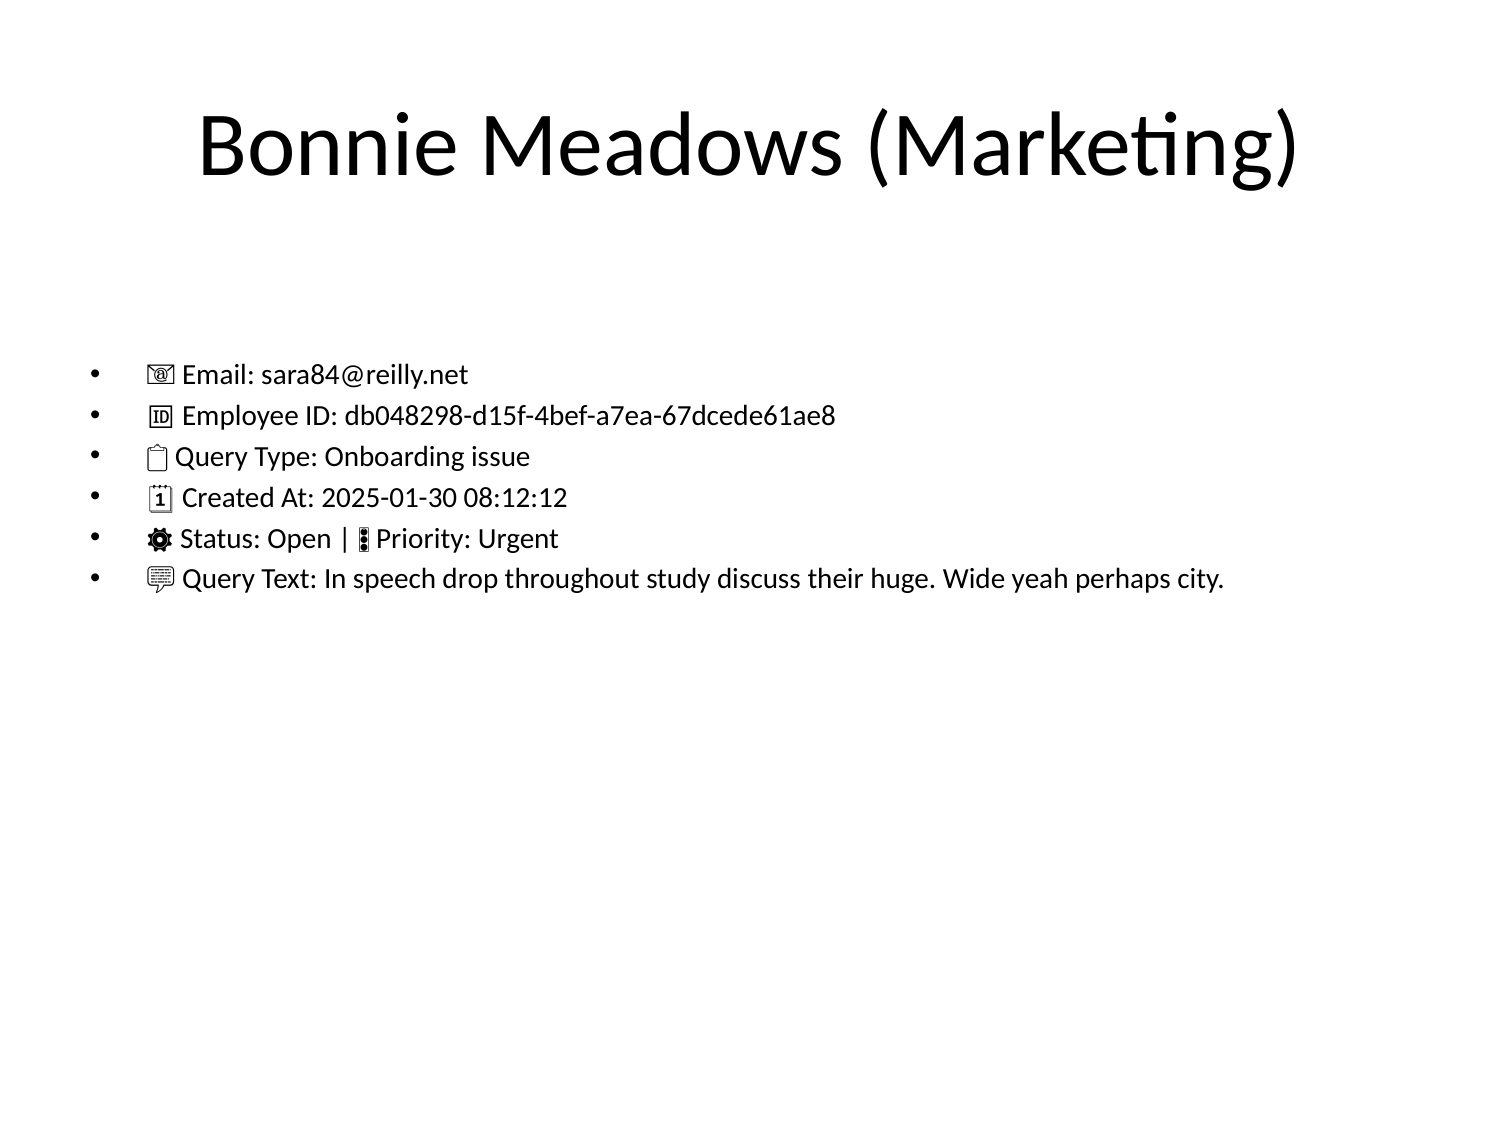

# Bonnie Meadows (Marketing)

📧 Email: sara84@reilly.net
🆔 Employee ID: db048298-d15f-4bef-a7ea-67dcede61ae8
📋 Query Type: Onboarding issue
🗓 Created At: 2025-01-30 08:12:12
⚙ Status: Open | 🚦 Priority: Urgent
💬 Query Text: In speech drop throughout study discuss their huge. Wide yeah perhaps city.